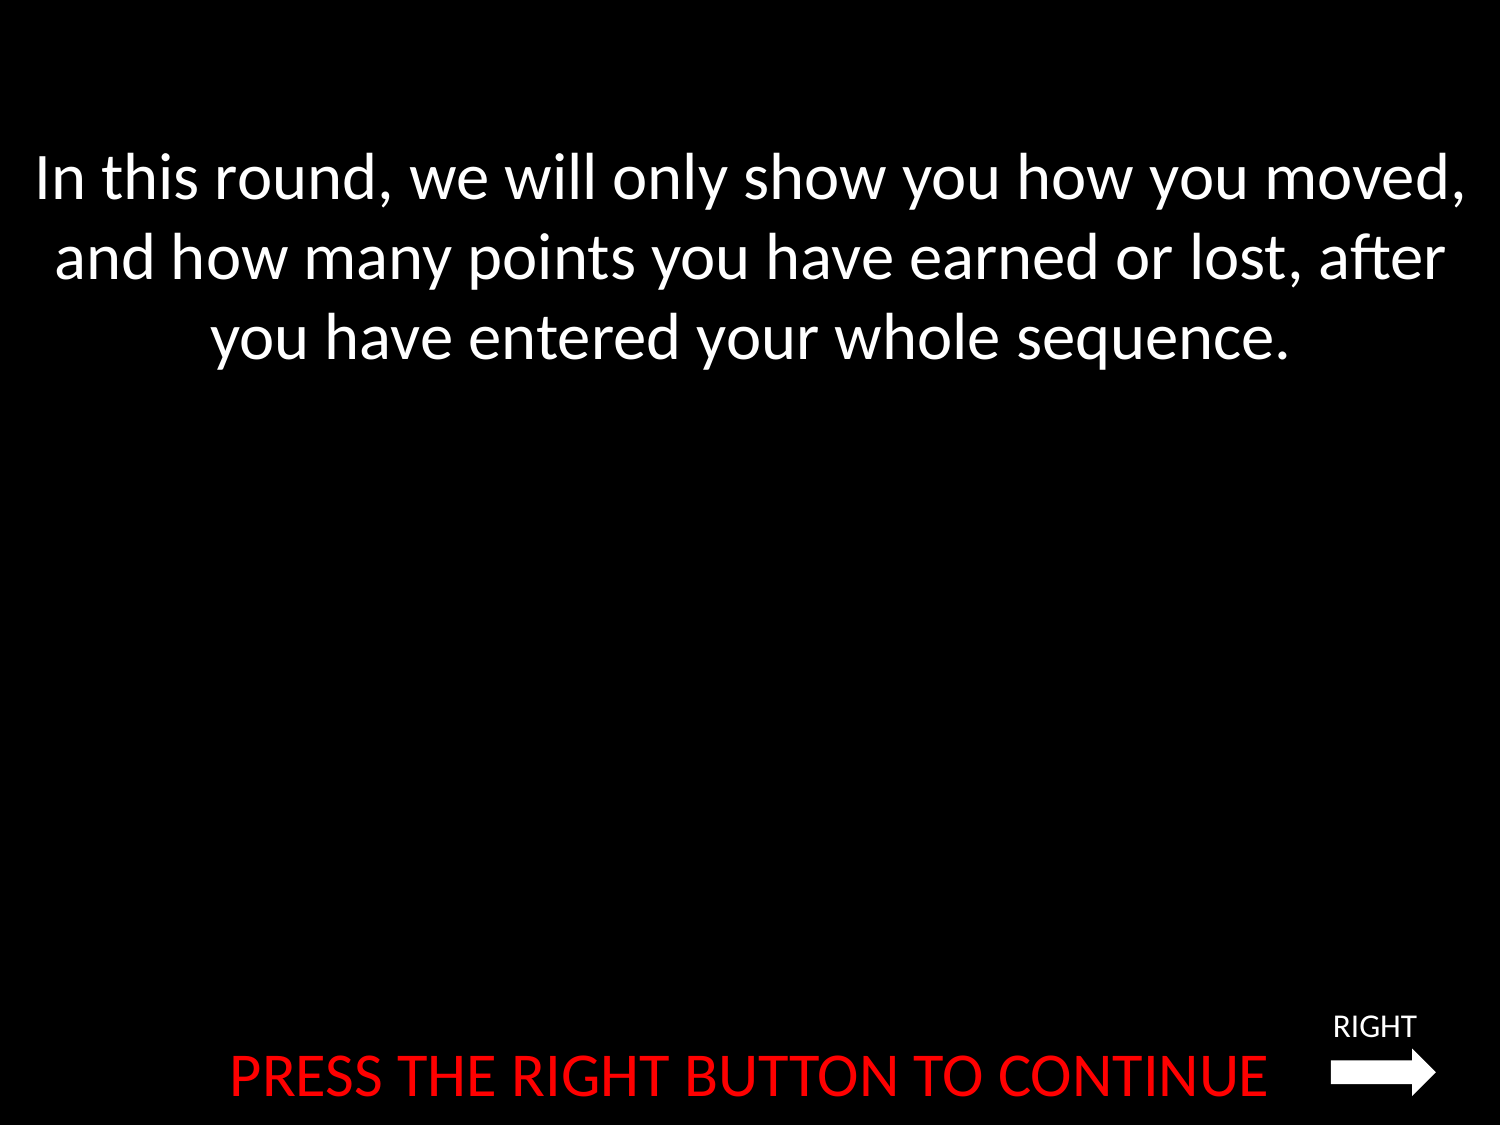

In this round, we will only show you how you moved, and how many points you have earned or lost, after you have entered your whole sequence.
RIGHT
PRESS THE RIGHT BUTTON TO CONTINUE